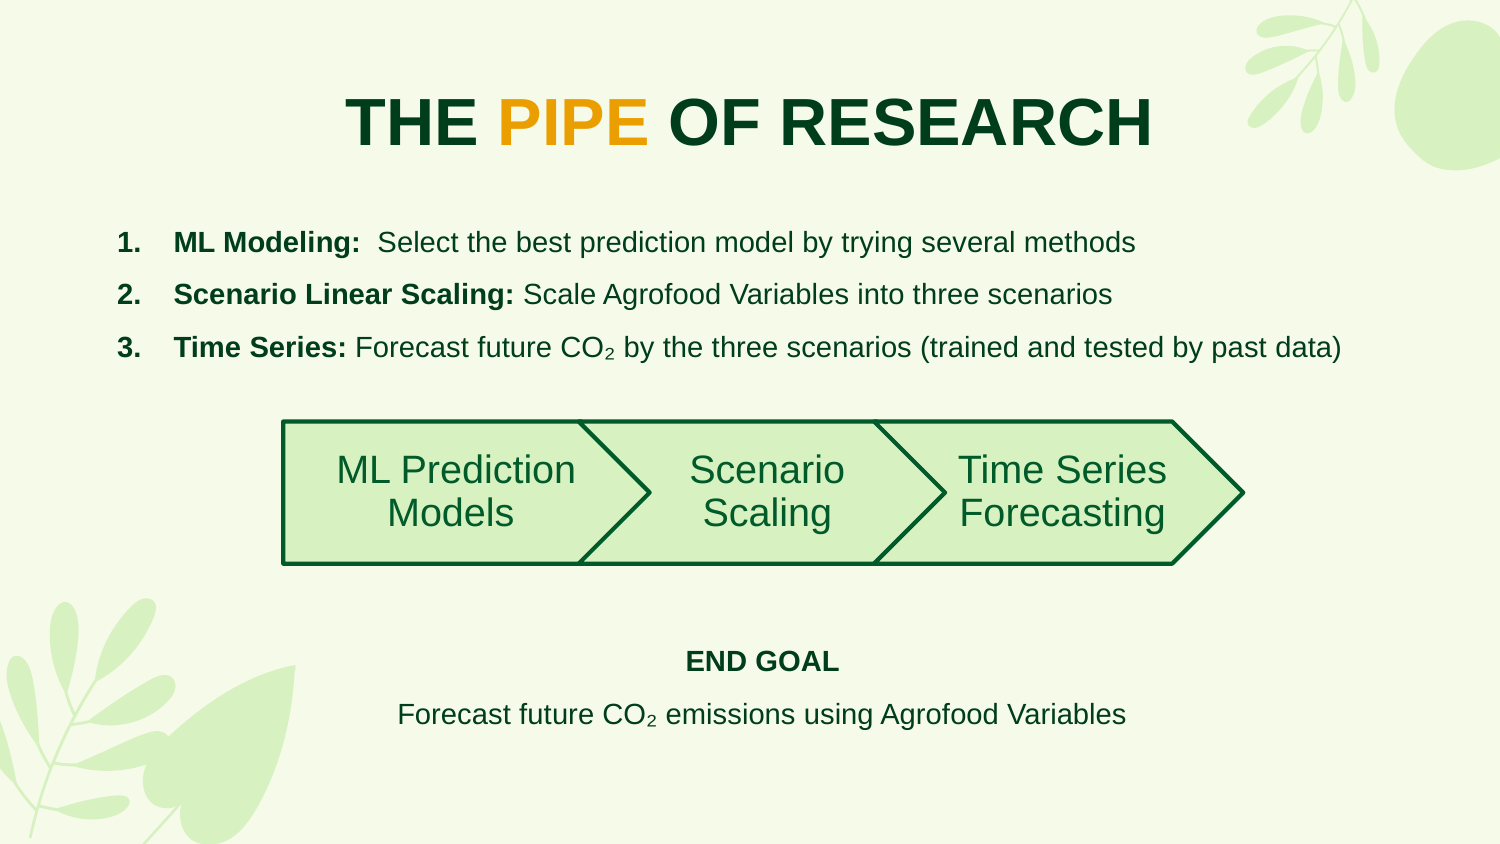

# THE PIPE OF RESEARCH
ML Modeling:  Select the best prediction model by trying several methods
Scenario Linear Scaling: Scale Agrofood Variables into three scenarios
Time Series: Forecast future CO₂ by the three scenarios (trained and tested by past data)

END GOAL
Forecast future CO₂ emissions using Agrofood Variables
ML Prediction Models
Scenario Scaling
Time Series Forecasting